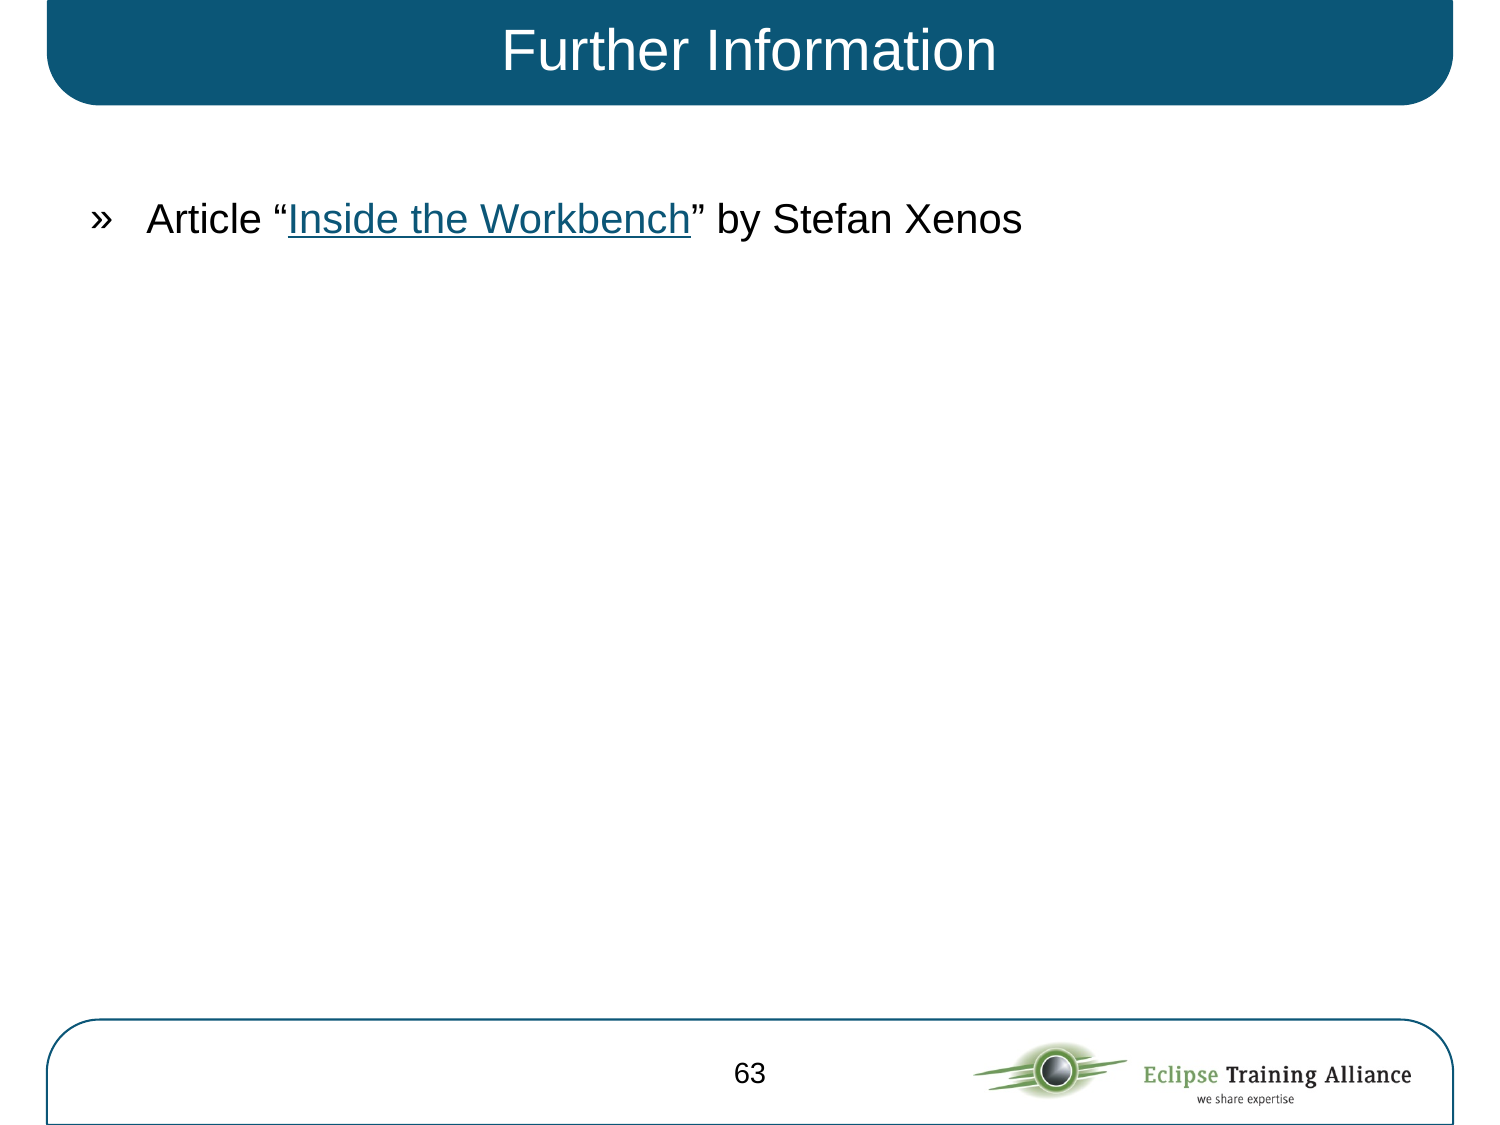

# Further Information
Article “Inside the Workbench” by Stefan Xenos